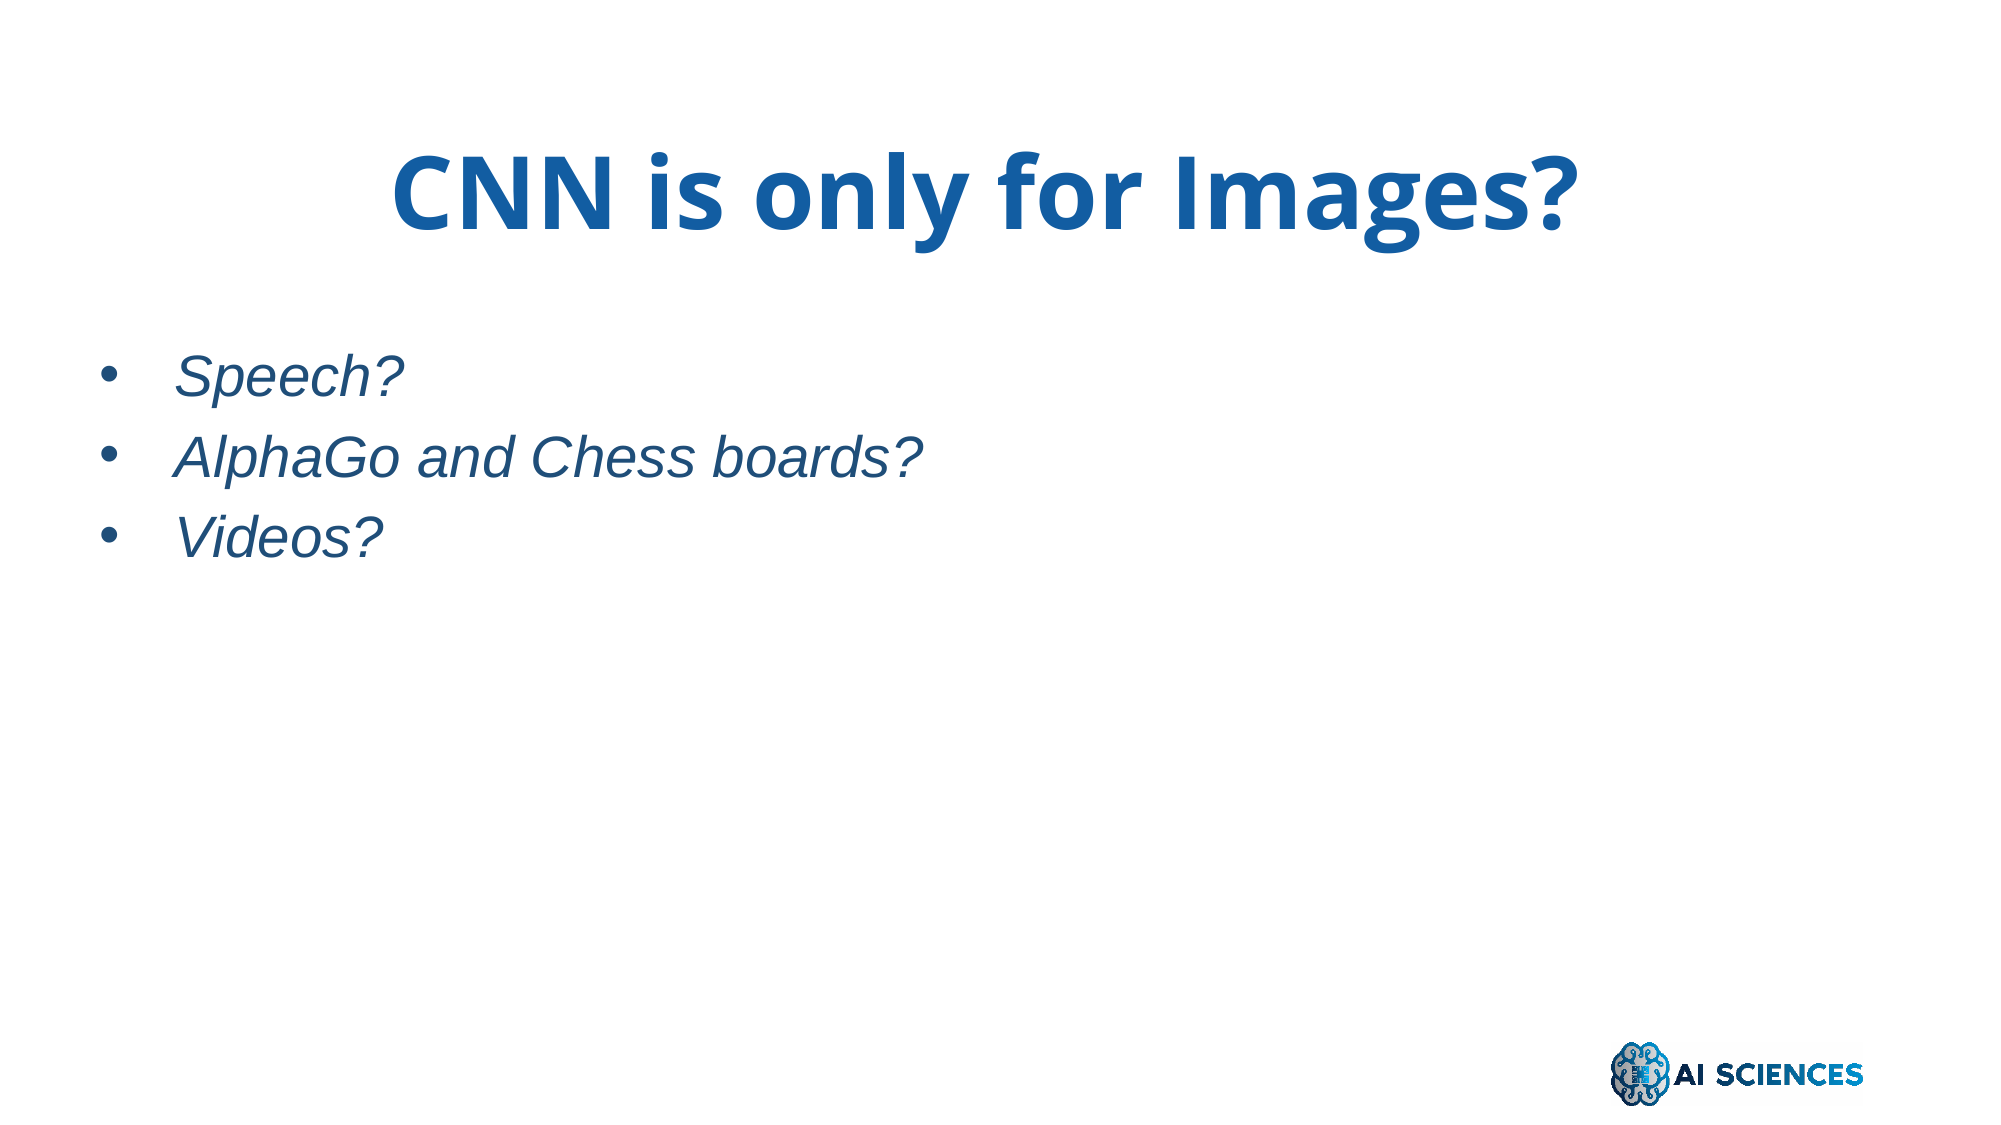

CNN is only for Images?
Speech?
AlphaGo and Chess boards?
Videos?